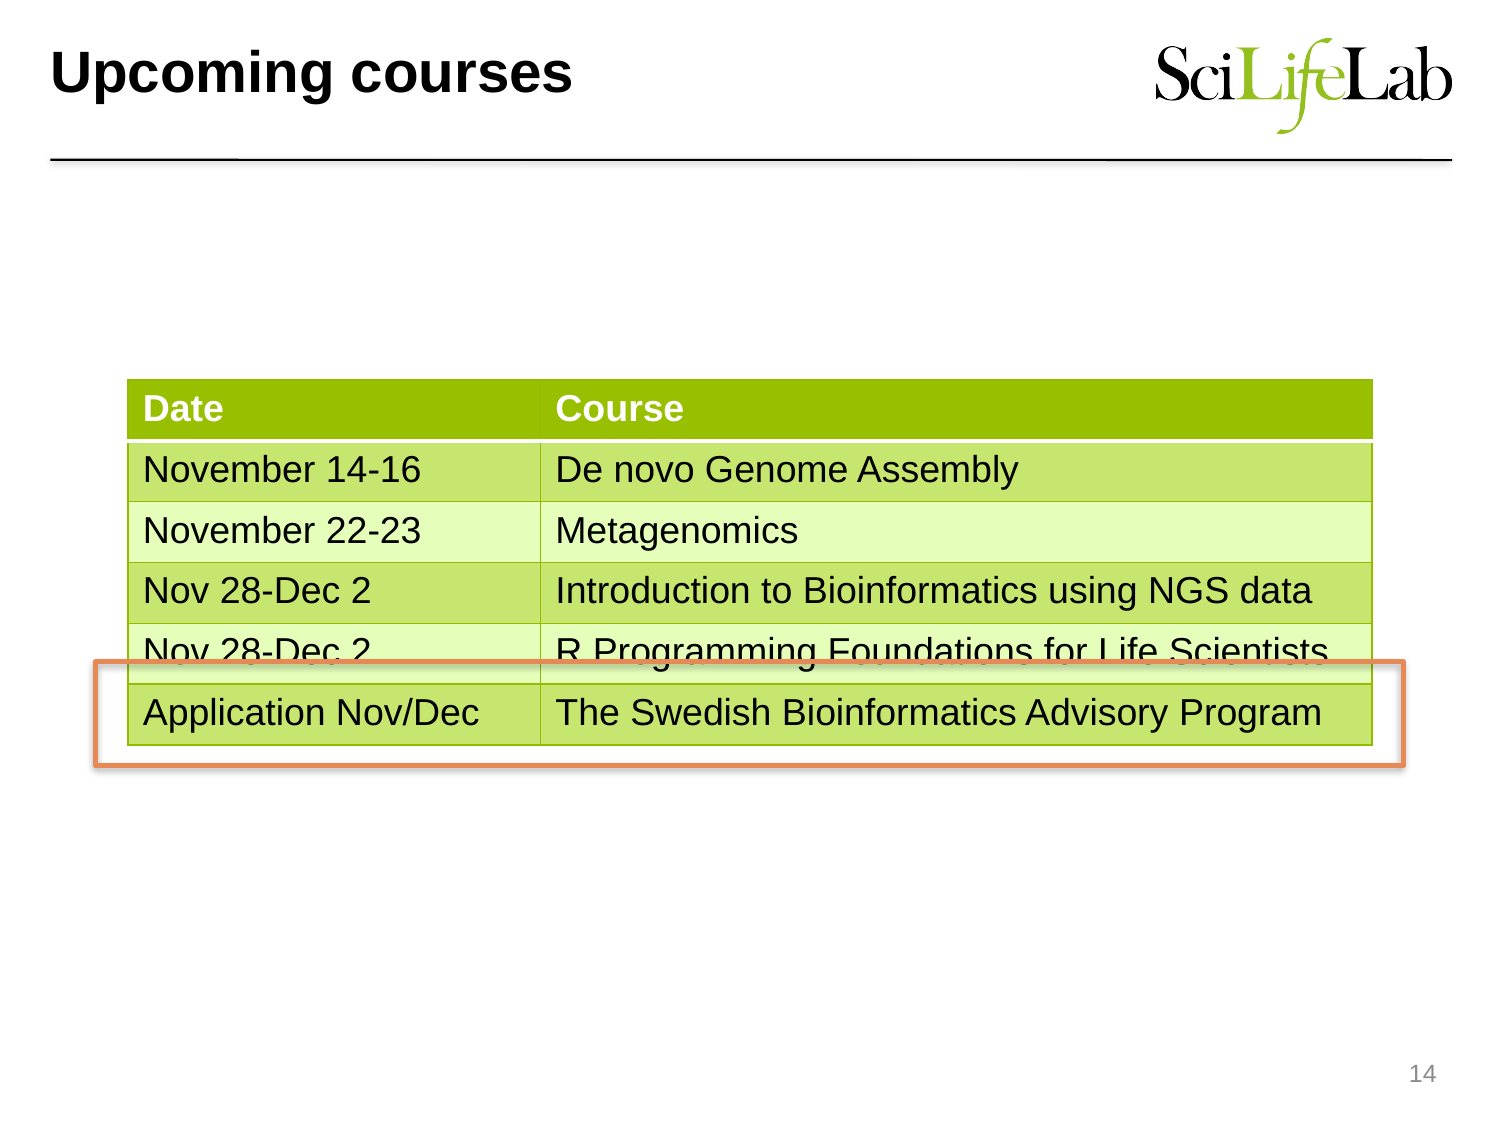

# Upcoming courses
| Date | Course |
| --- | --- |
| November 14-16 | De novo Genome Assembly |
| November 22-23 | Metagenomics |
| Nov 28-Dec 2 | Introduction to Bioinformatics using NGS data |
| Nov 28-Dec 2 | R Programming Foundations for Life Scientists |
| Application Nov/Dec | The Swedish Bioinformatics Advisory Program |

14